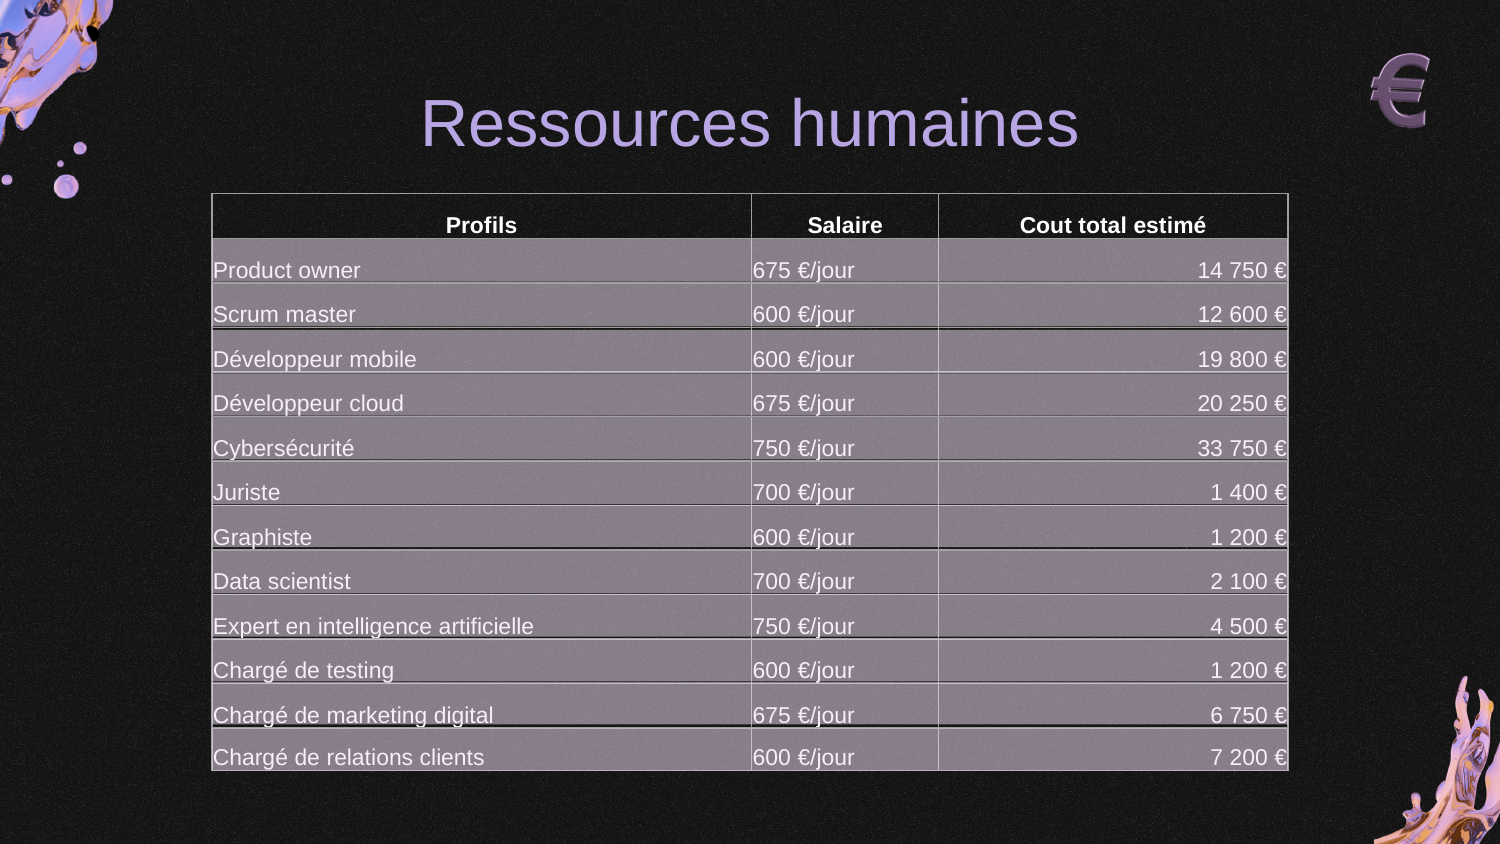

# Ressources humaines
| Profils | Salaire | Cout total estimé |
| --- | --- | --- |
| Product owner | 675 €/jour | 14 750 € |
| Scrum master | 600 €/jour | 12 600 € |
| Développeur mobile | 600 €/jour | 19 800 € |
| Développeur cloud | 675 €/jour | 20 250 € |
| Cybersécurité | 750 €/jour | 33 750 € |
| Juriste | 700 €/jour | 1 400 € |
| Graphiste | 600 €/jour | 1 200 € |
| Data scientist | 700 €/jour | 2 100 € |
| Expert en intelligence artificielle | 750 €/jour | 4 500 € |
| Chargé de testing | 600 €/jour | 1 200 € |
| Chargé de marketing digital | 675 €/jour | 6 750 € |
| Chargé de relations clients | 600 €/jour | 7 200 € |